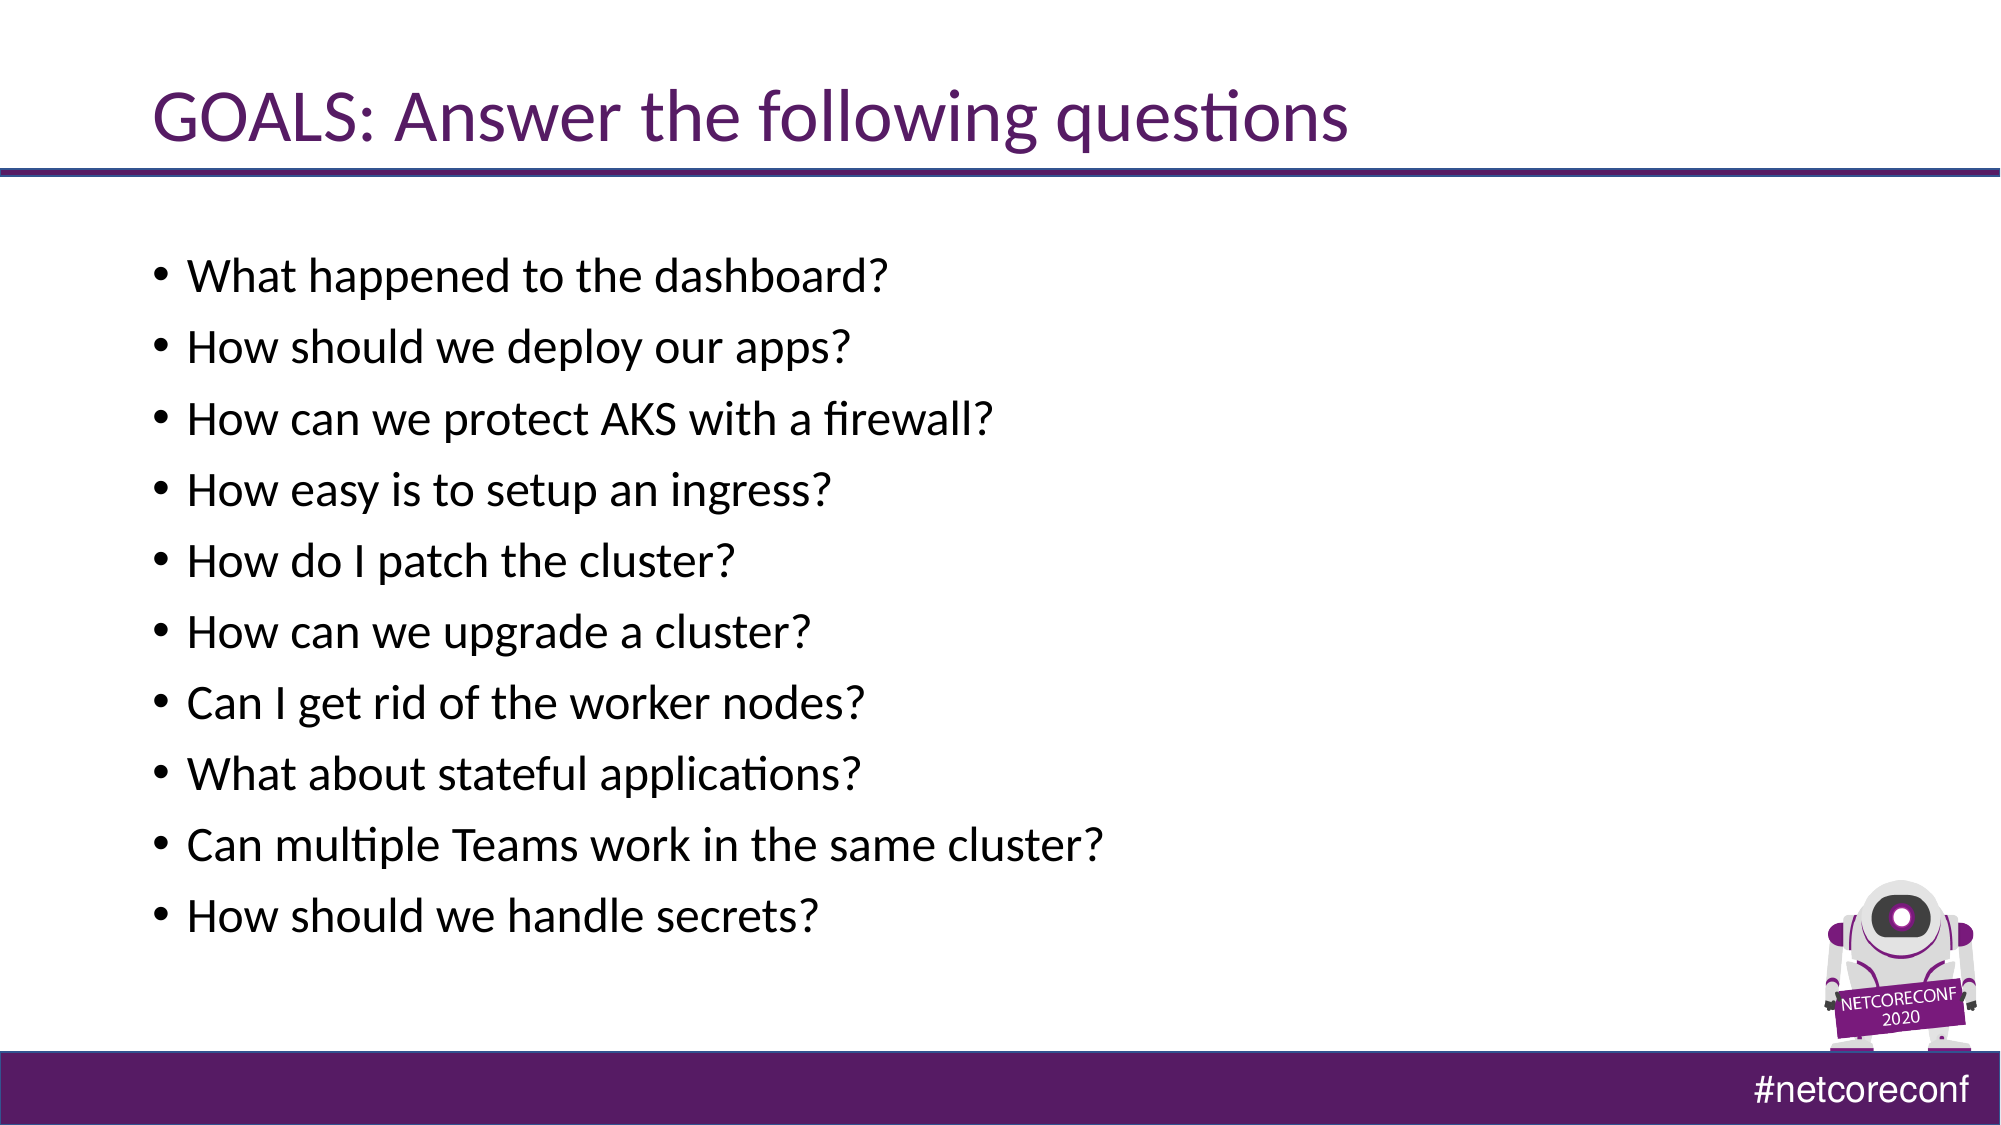

# GOALS: Answer the following questions
What happened to the dashboard?
How should we deploy our apps?
How can we protect AKS with a firewall?
How easy is to setup an ingress?
How do I patch the cluster?
How can we upgrade a cluster?
Can I get rid of the worker nodes?
What about stateful applications?
Can multiple Teams work in the same cluster?
How should we handle secrets?